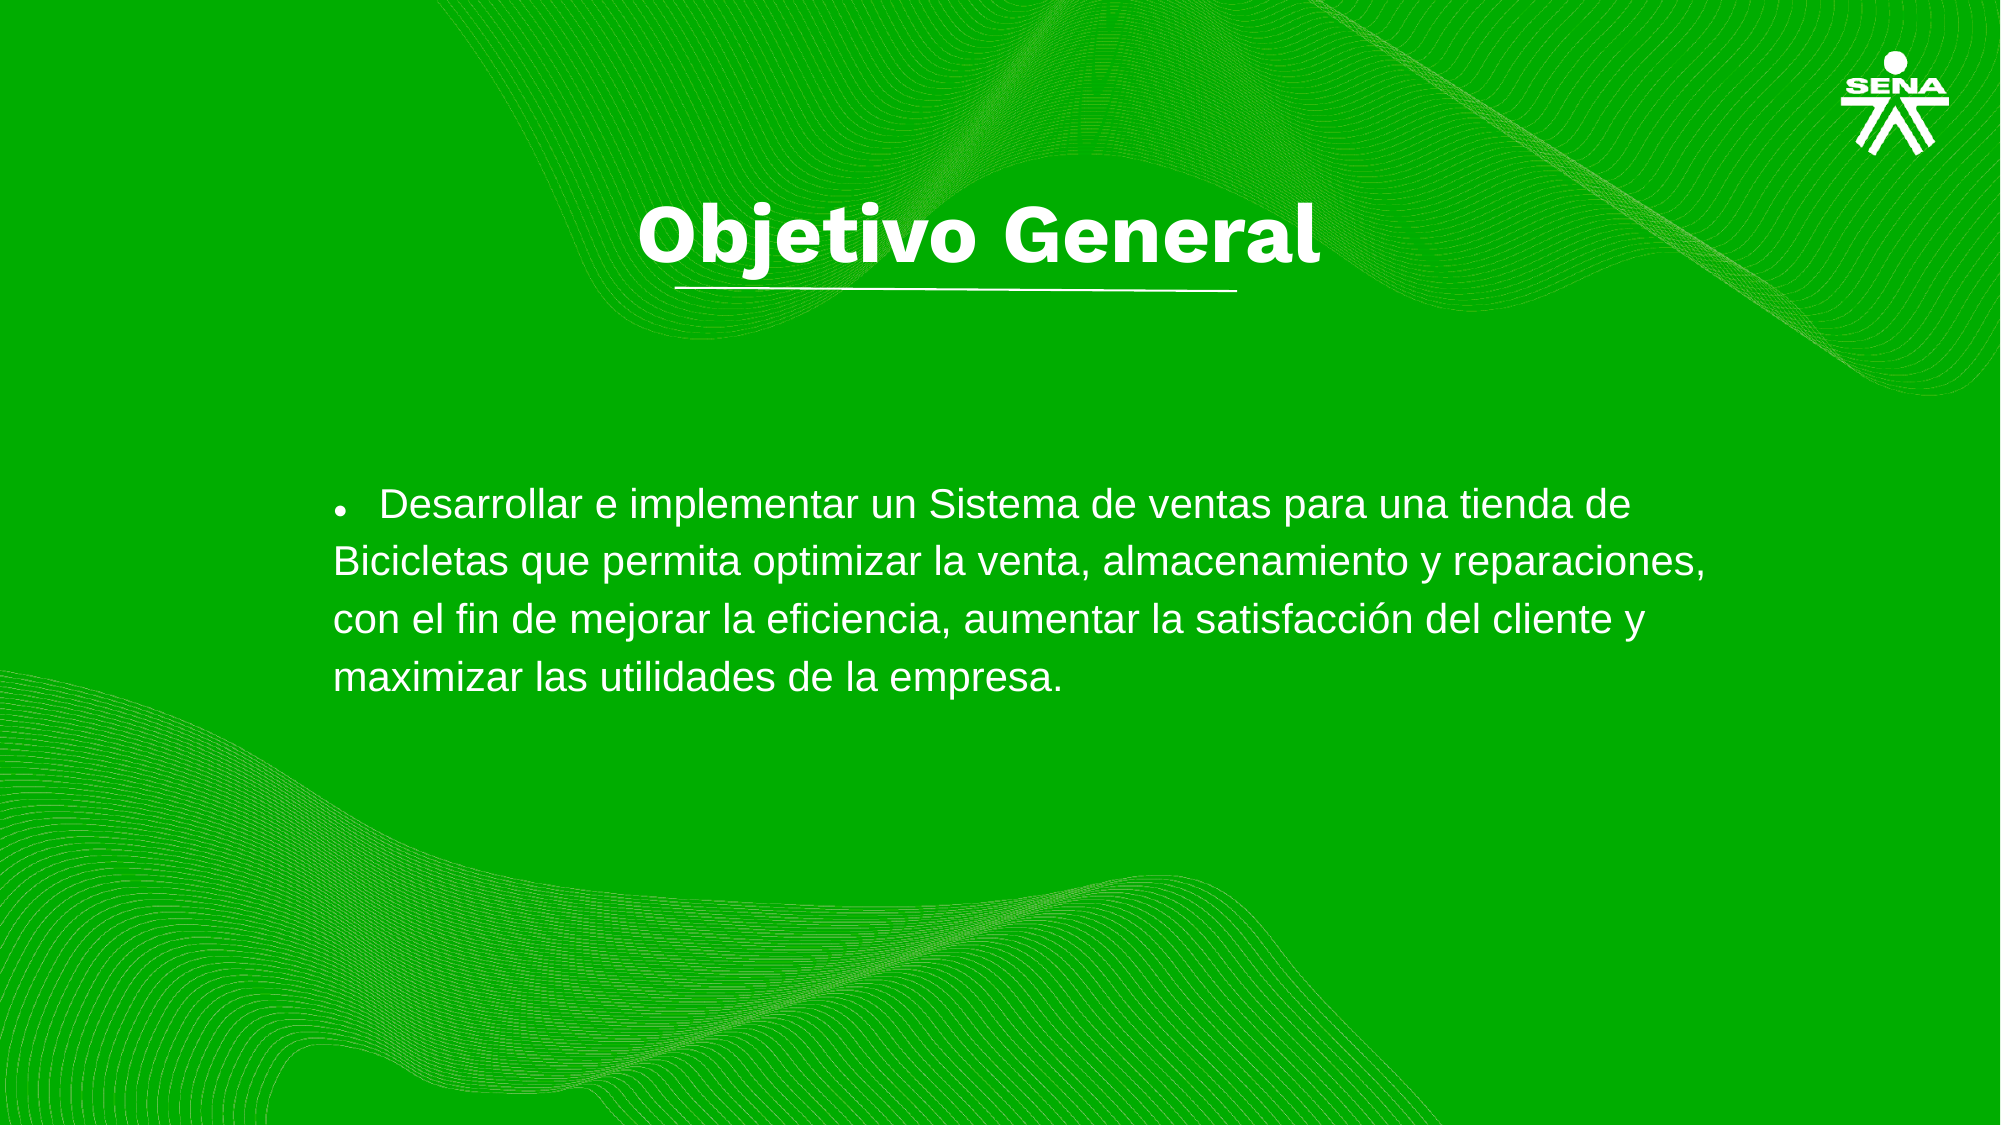

Objetivo General
●       Desarrollar e implementar un Sistema de ventas para una tienda de Bicicletas que permita optimizar la venta, almacenamiento y reparaciones, con el fin de mejorar la eficiencia, aumentar la satisfacción del cliente y maximizar las utilidades de la empresa.